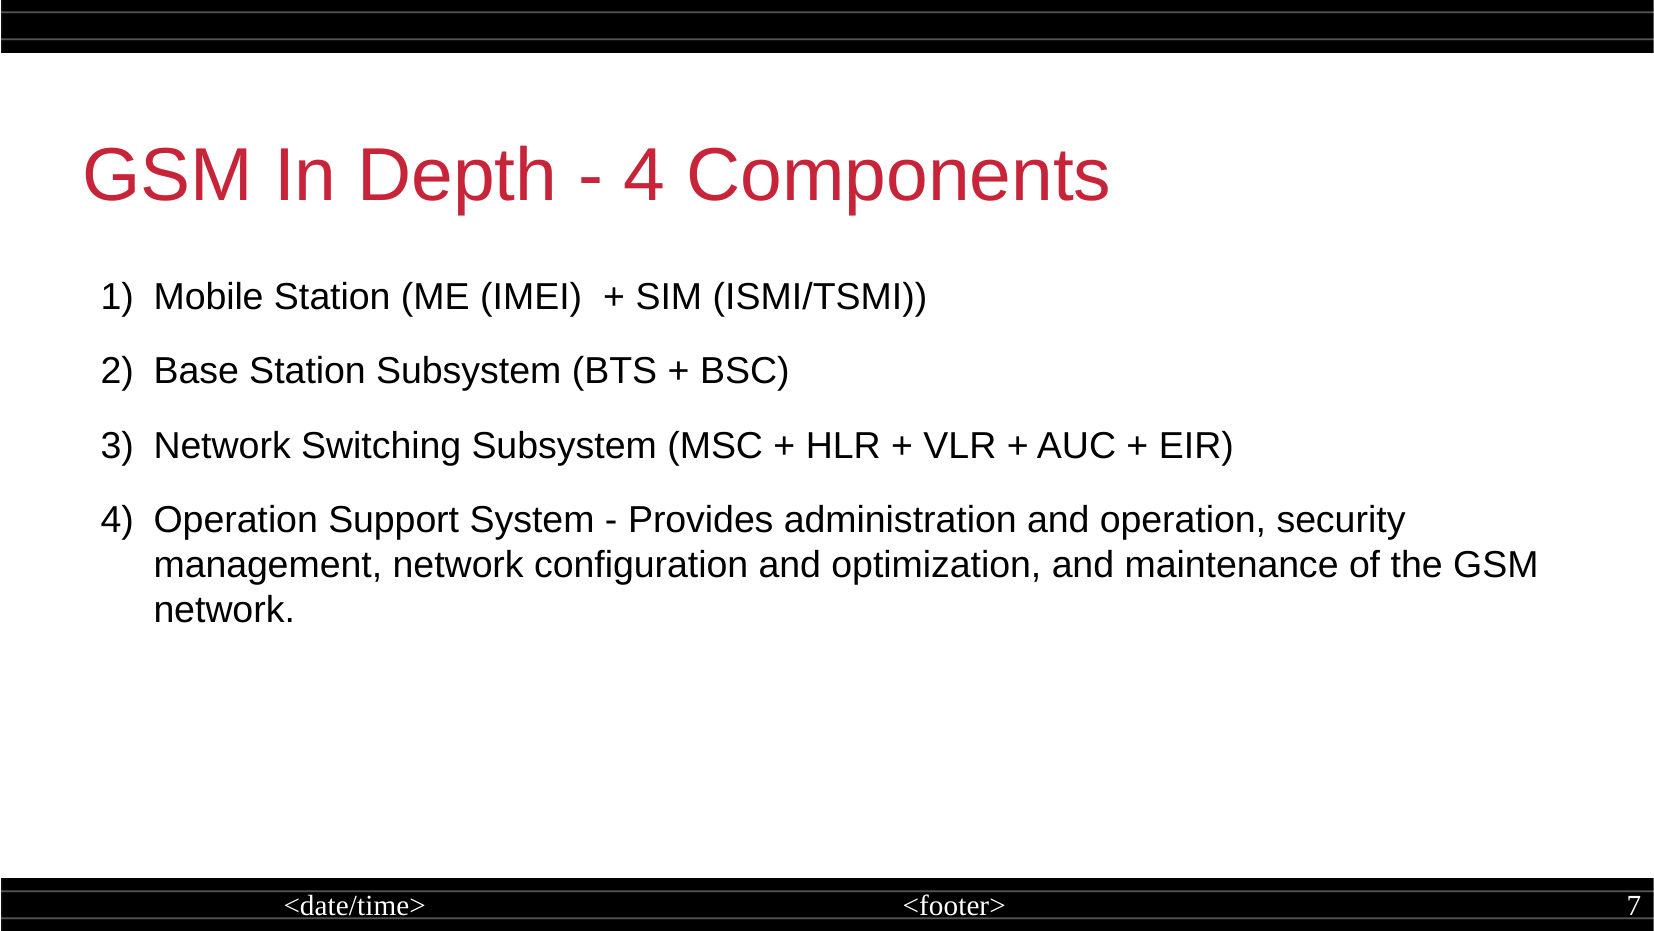

GSM In Depth - 4 Components
Mobile Station (ME (IMEI)  + SIM (ISMI/TSMI))
Base Station Subsystem (BTS + BSC)
Network Switching Subsystem (MSC + HLR + VLR + AUC + EIR)
Operation Support System - Provides administration and operation, security management, network configuration and optimization, and maintenance of the GSM network.